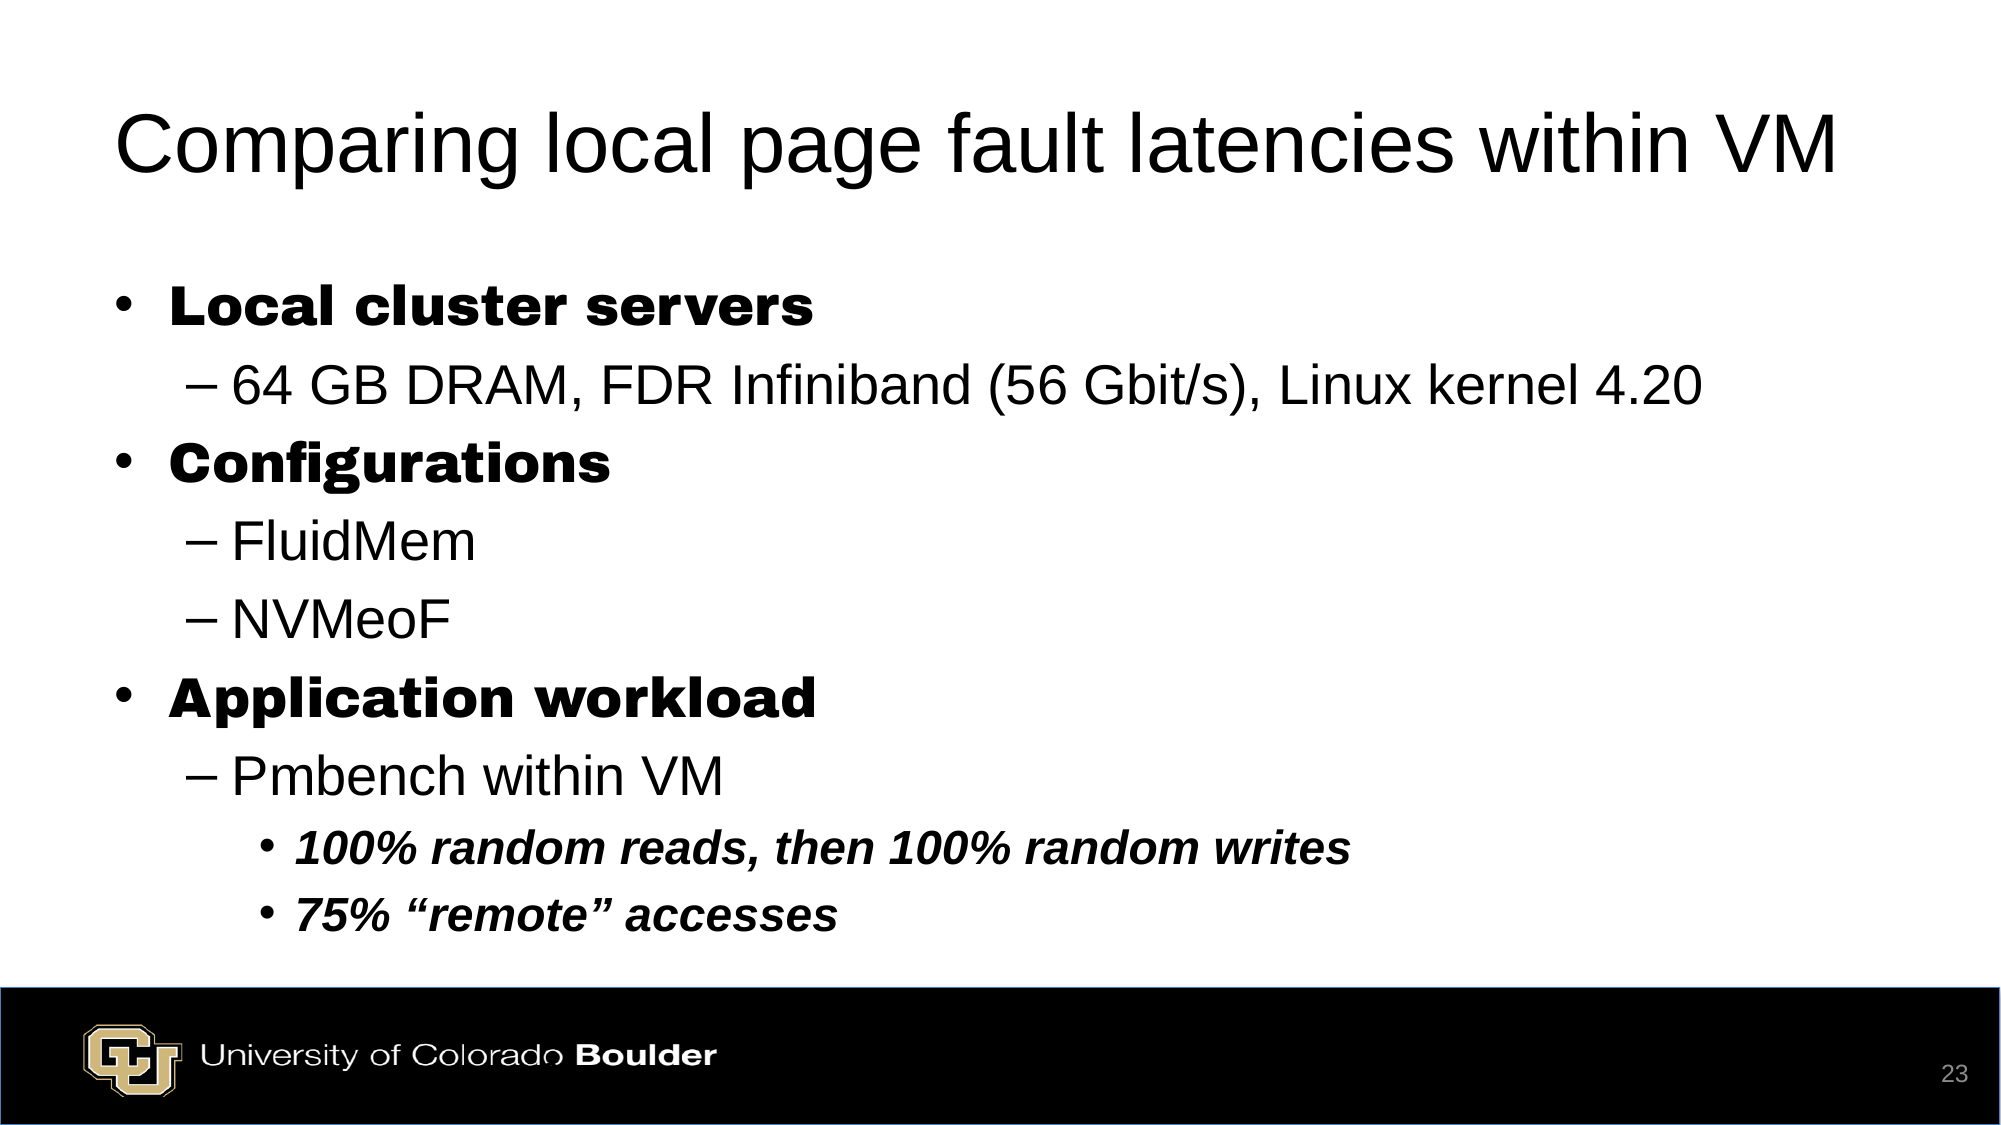

# Comparing local page fault latencies within VM
Local cluster servers
64 GB DRAM, FDR Infiniband (56 Gbit/s), Linux kernel 4.20
Configurations
FluidMem
NVMeoF
Application workload
Pmbench within VM
100% random reads, then 100% random writes
75% “remote” accesses

23